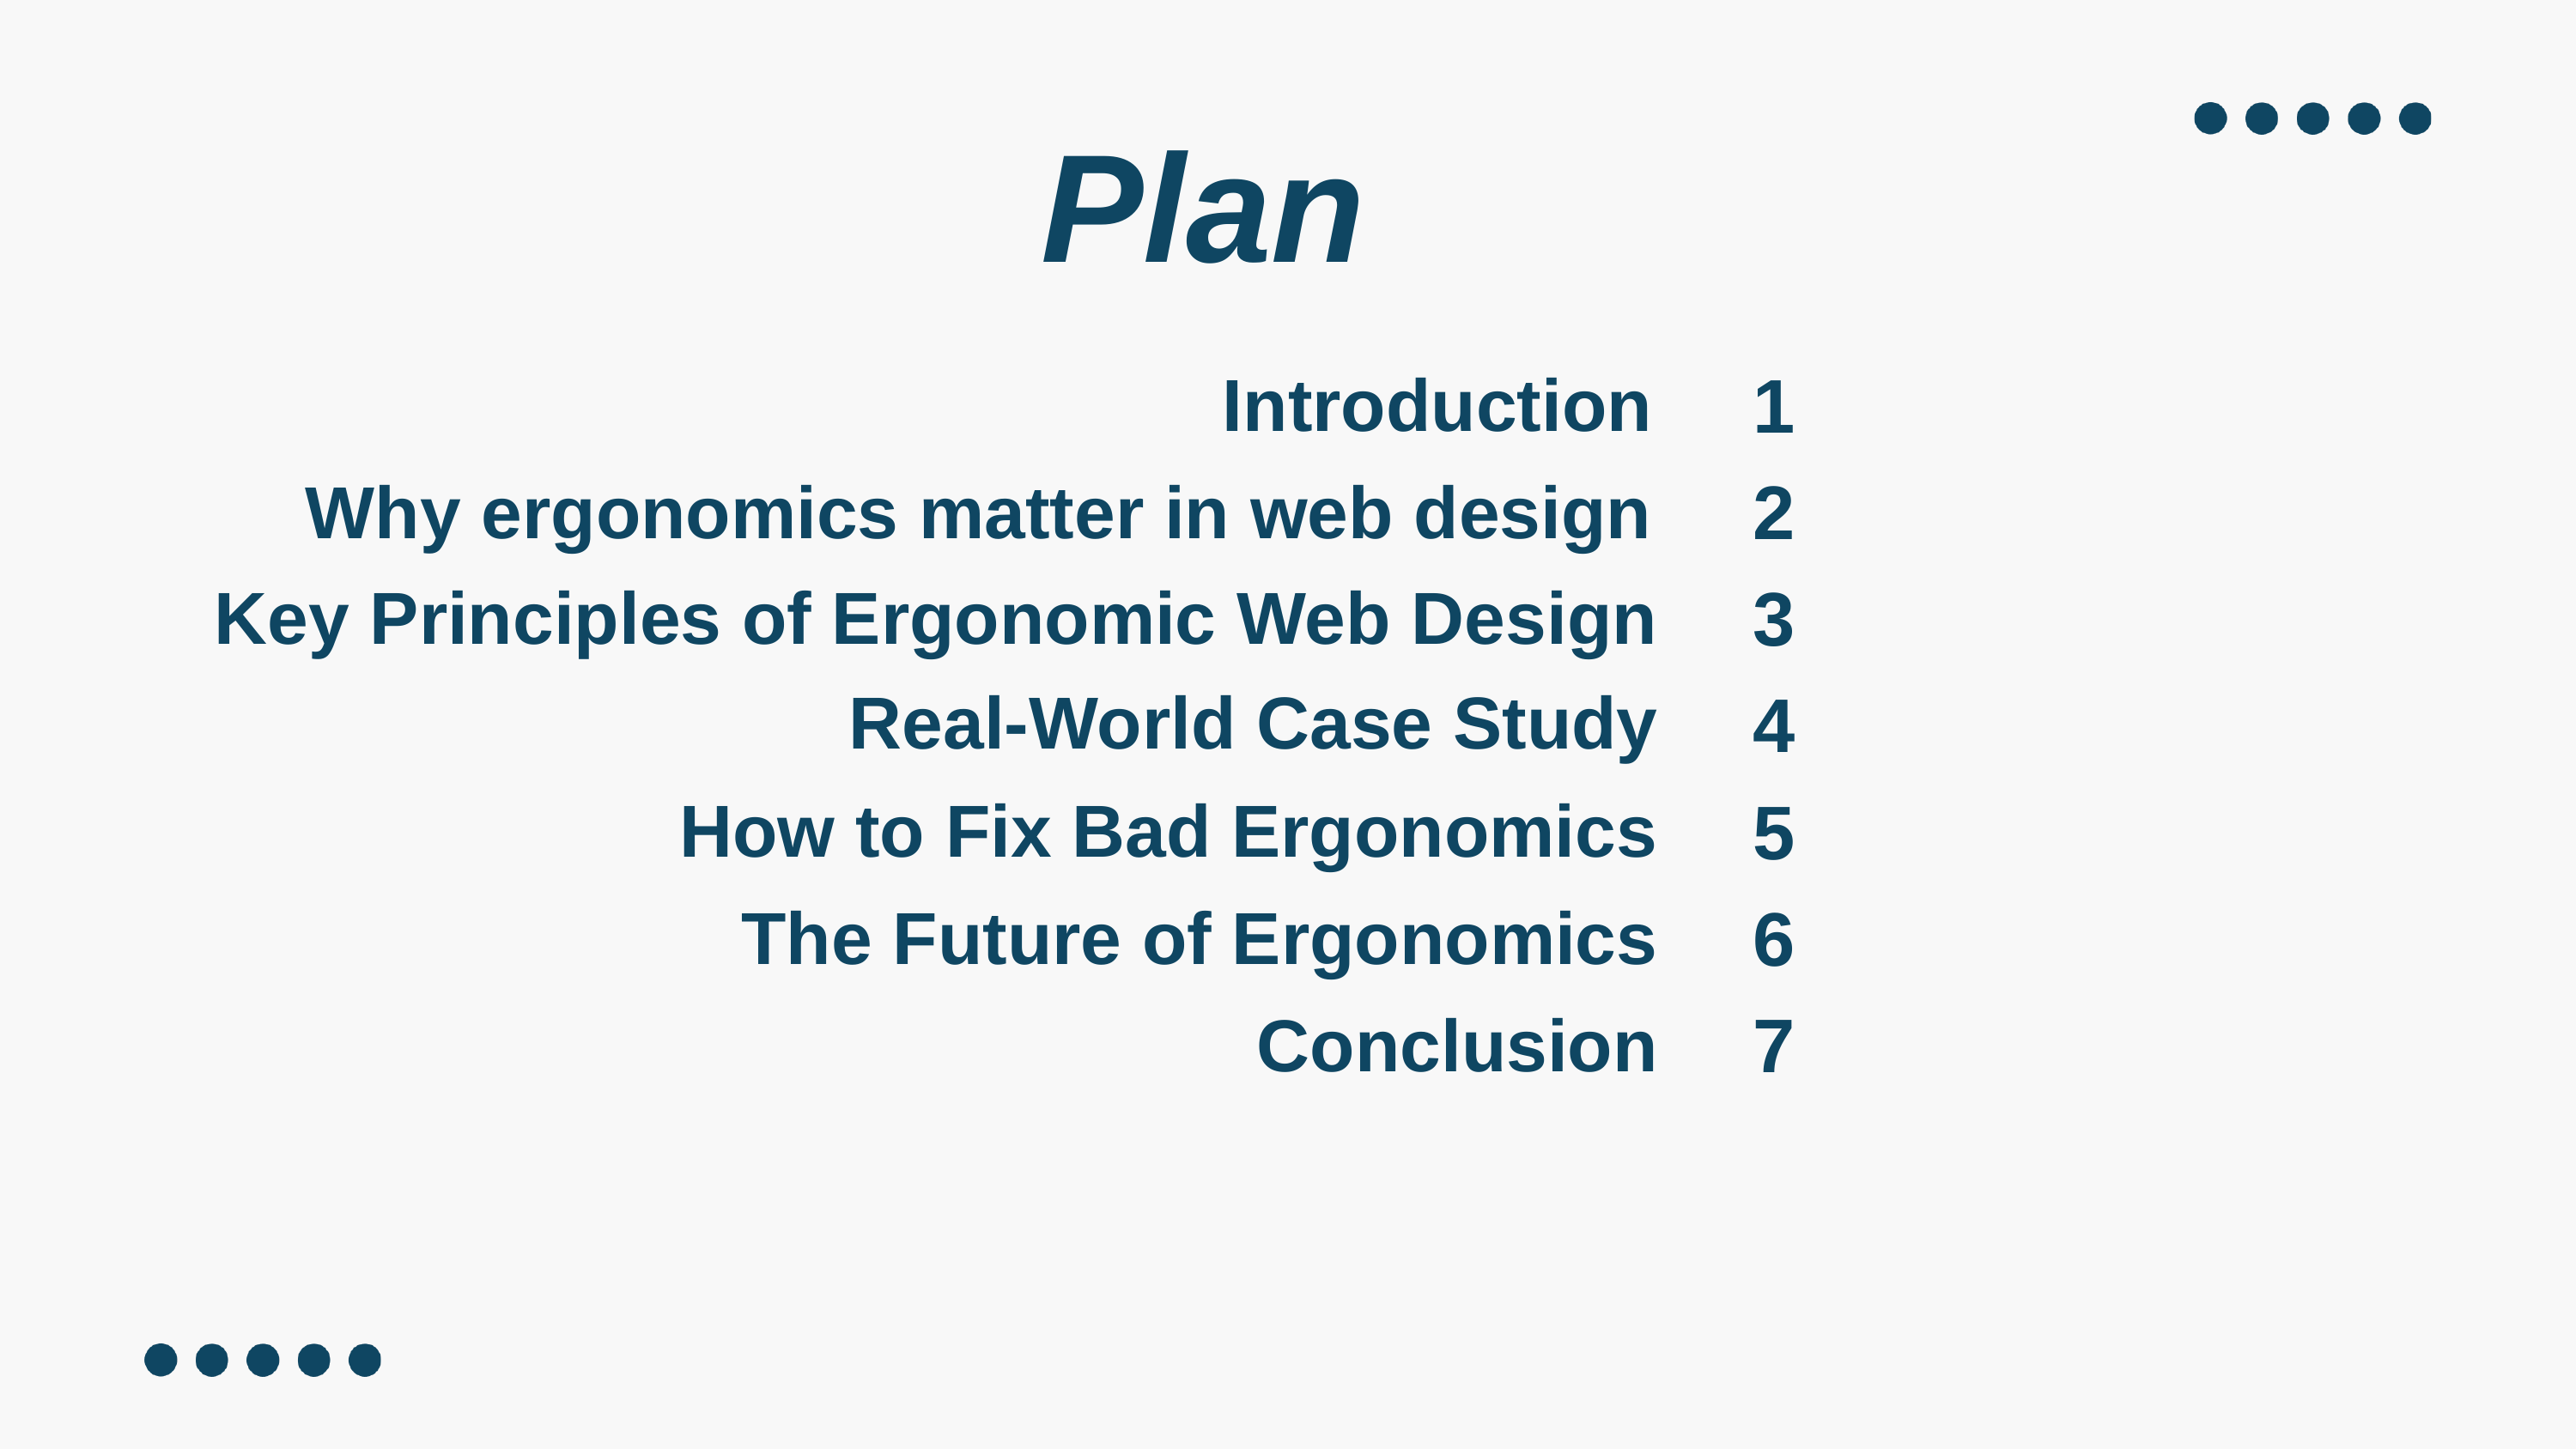

Plan

1
2
3
4
5
6
7
Introduction
Why ergonomics matter in web design
 Key Principles of Ergonomic Web Design
Real-World Case Study
How to Fix Bad Ergonomics
The Future of Ergonomics
Conclusion